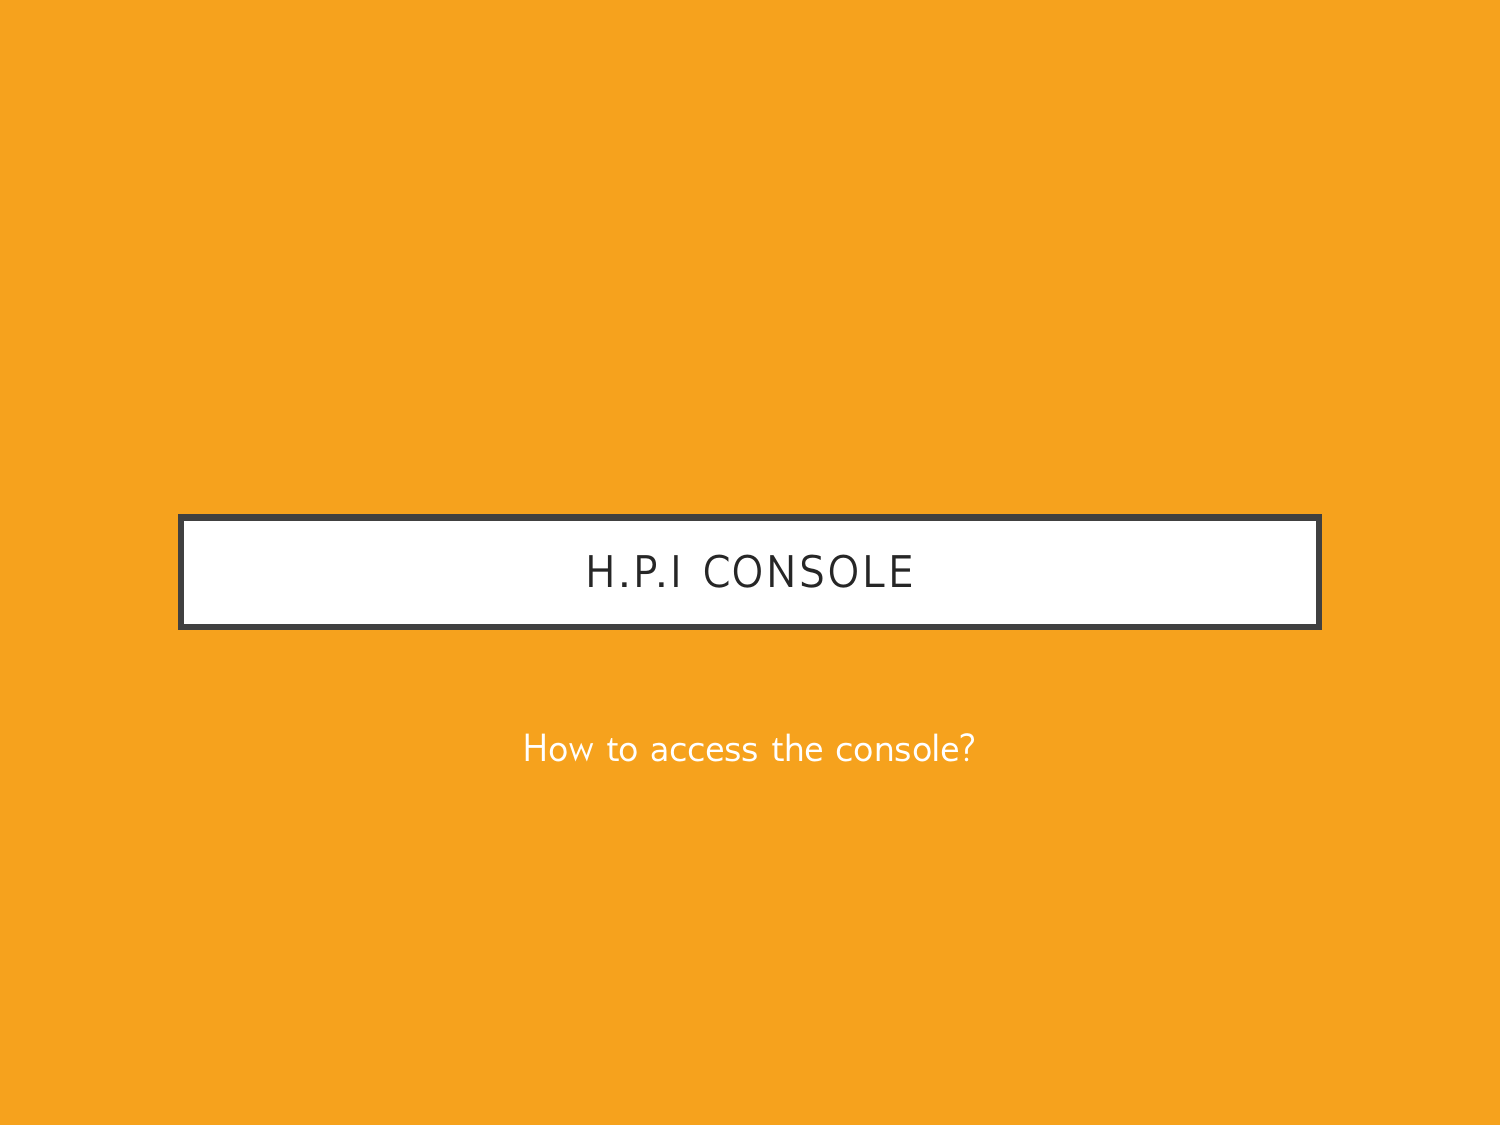

# H.P.I console
How to access the console?